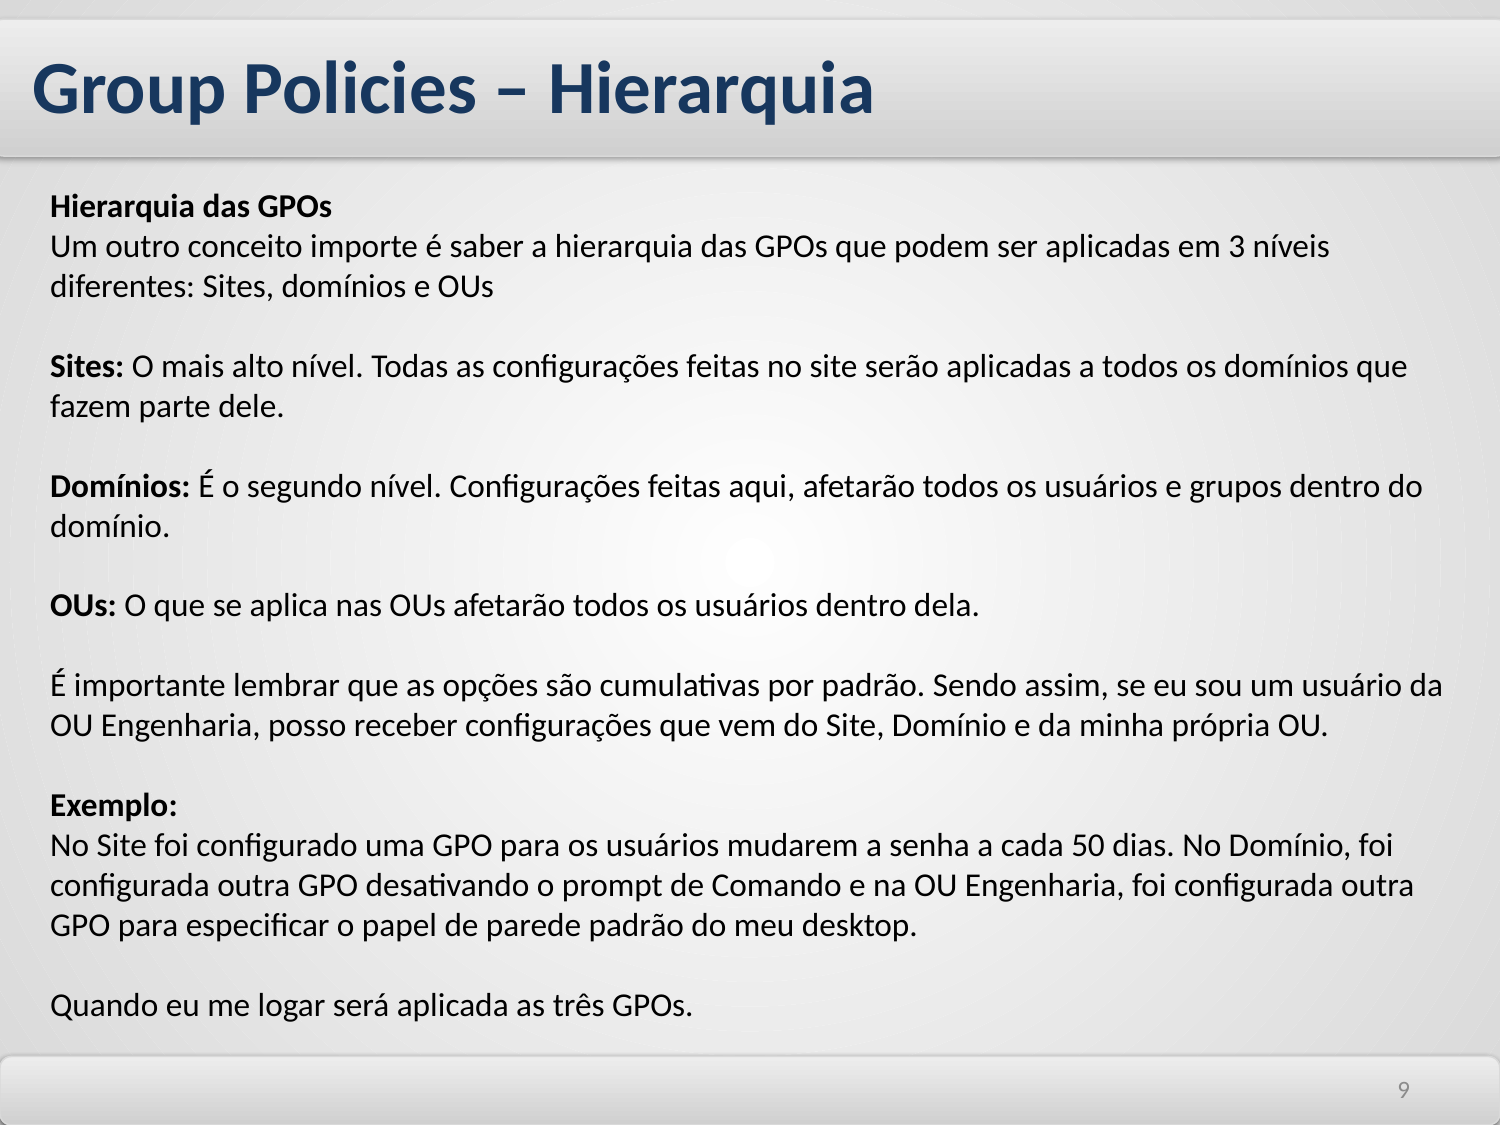

Group Policies – Hierarquia
Hierarquia das GPOs
Um outro conceito importe é saber a hierarquia das GPOs que podem ser aplicadas em 3 níveis diferentes: Sites, domínios e OUs

Sites: O mais alto nível. Todas as configurações feitas no site serão aplicadas a todos os domínios que fazem parte dele.

Domínios: É o segundo nível. Configurações feitas aqui, afetarão todos os usuários e grupos dentro do domínio.

OUs: O que se aplica nas OUs afetarão todos os usuários dentro dela.

É importante lembrar que as opções são cumulativas por padrão. Sendo assim, se eu sou um usuário da OU Engenharia, posso receber configurações que vem do Site, Domínio e da minha própria OU.

Exemplo:
No Site foi configurado uma GPO para os usuários mudarem a senha a cada 50 dias. No Domínio, foi configurada outra GPO desativando o prompt de Comando e na OU Engenharia, foi configurada outra GPO para especificar o papel de parede padrão do meu desktop.

Quando eu me logar será aplicada as três GPOs.

9
9